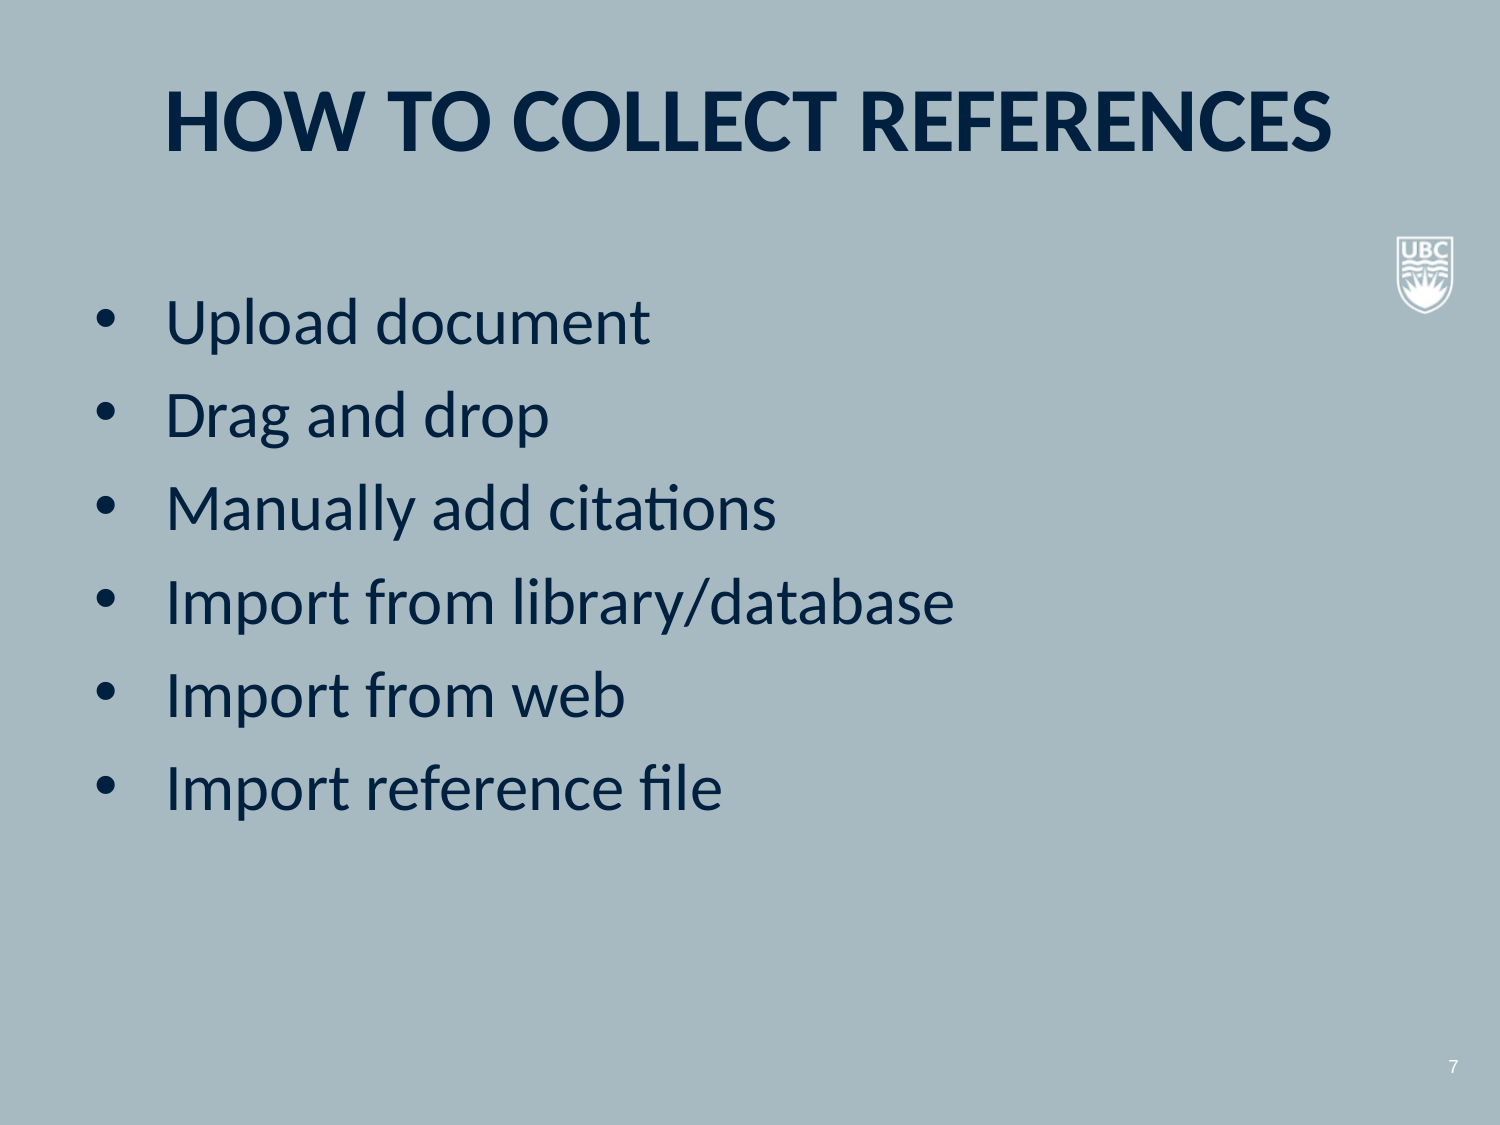

# HOW TO COLLECT REFERENCES
Upload document
Drag and drop
Manually add citations
Import from library/database
Import from web
Import reference file